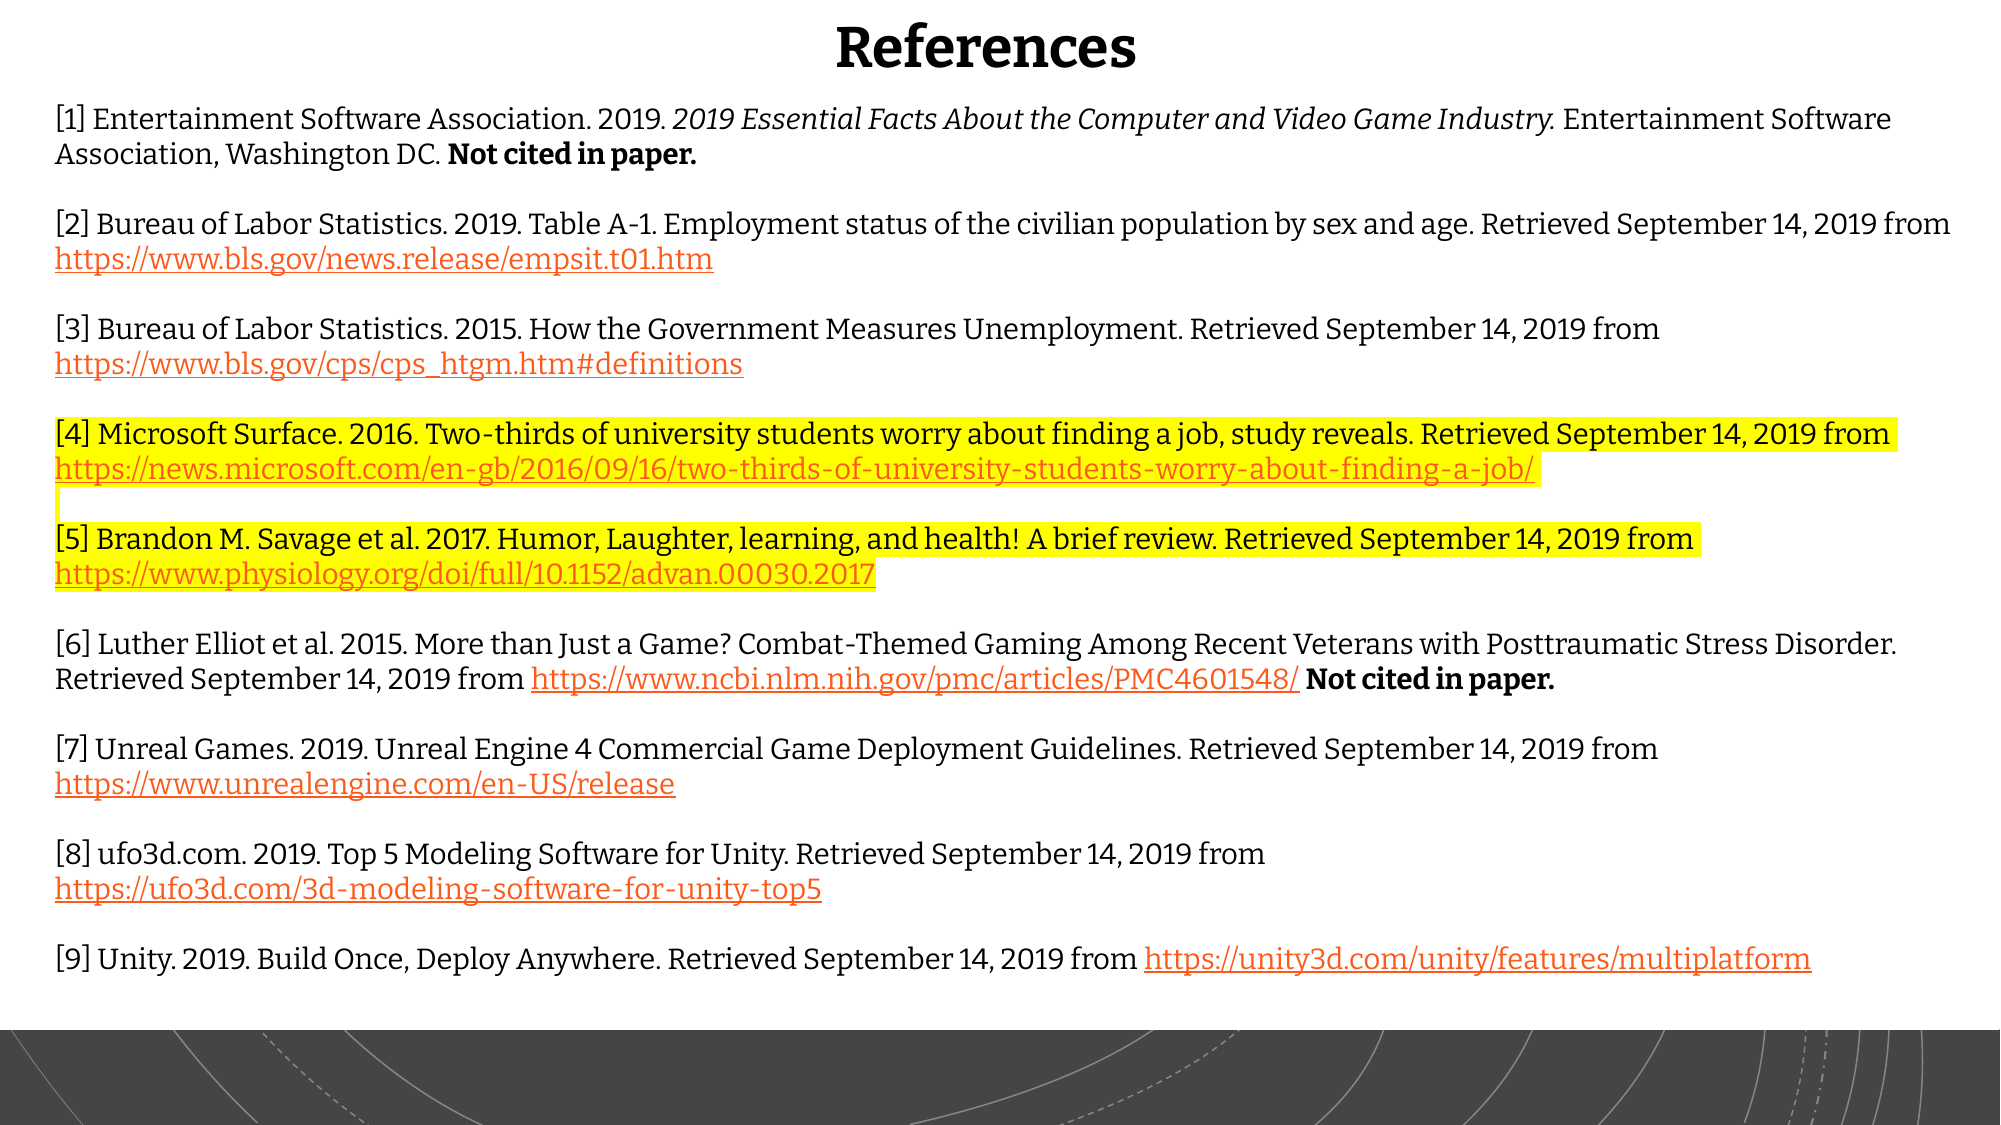

References
[1] Entertainment Software Association. 2019. 2019 Essential Facts About the Computer and Video Game Industry. Entertainment Software Association, Washington DC. Not cited in paper.

[2] Bureau of Labor Statistics. 2019. Table A-1. Employment status of the civilian population by sex and age. Retrieved September 14, 2019 from https://www.bls.gov/news.release/empsit.t01.htm

[3] Bureau of Labor Statistics. 2015. How the Government Measures Unemployment. Retrieved September 14, 2019 from https://www.bls.gov/cps/cps_htgm.htm#definitions

[4] Microsoft Surface. 2016. Two-thirds of university students worry about finding a job, study reveals. Retrieved September 14, 2019 from https://news.microsoft.com/en-gb/2016/09/16/two-thirds-of-university-students-worry-about-finding-a-job/

[5] Brandon M. Savage et al. 2017. Humor, Laughter, learning, and health! A brief review. Retrieved September 14, 2019 from https://www.physiology.org/doi/full/10.1152/advan.00030.2017

[6] Luther Elliot et al. 2015. More than Just a Game? Combat-Themed Gaming Among Recent Veterans with Posttraumatic Stress Disorder. Retrieved September 14, 2019 from https://www.ncbi.nlm.nih.gov/pmc/articles/PMC4601548/ Not cited in paper.

[7] Unreal Games. 2019. Unreal Engine 4 Commercial Game Deployment Guidelines. Retrieved September 14, 2019 from https://www.unrealengine.com/en-US/release

[8] ufo3d.com. 2019. Top 5 Modeling Software for Unity. Retrieved September 14, 2019 from  https://ufo3d.com/3d-modeling-software-for-unity-top5

[9] Unity. 2019. Build Once, Deploy Anywhere. Retrieved September 14, 2019 from https://unity3d.com/unity/features/multiplatform